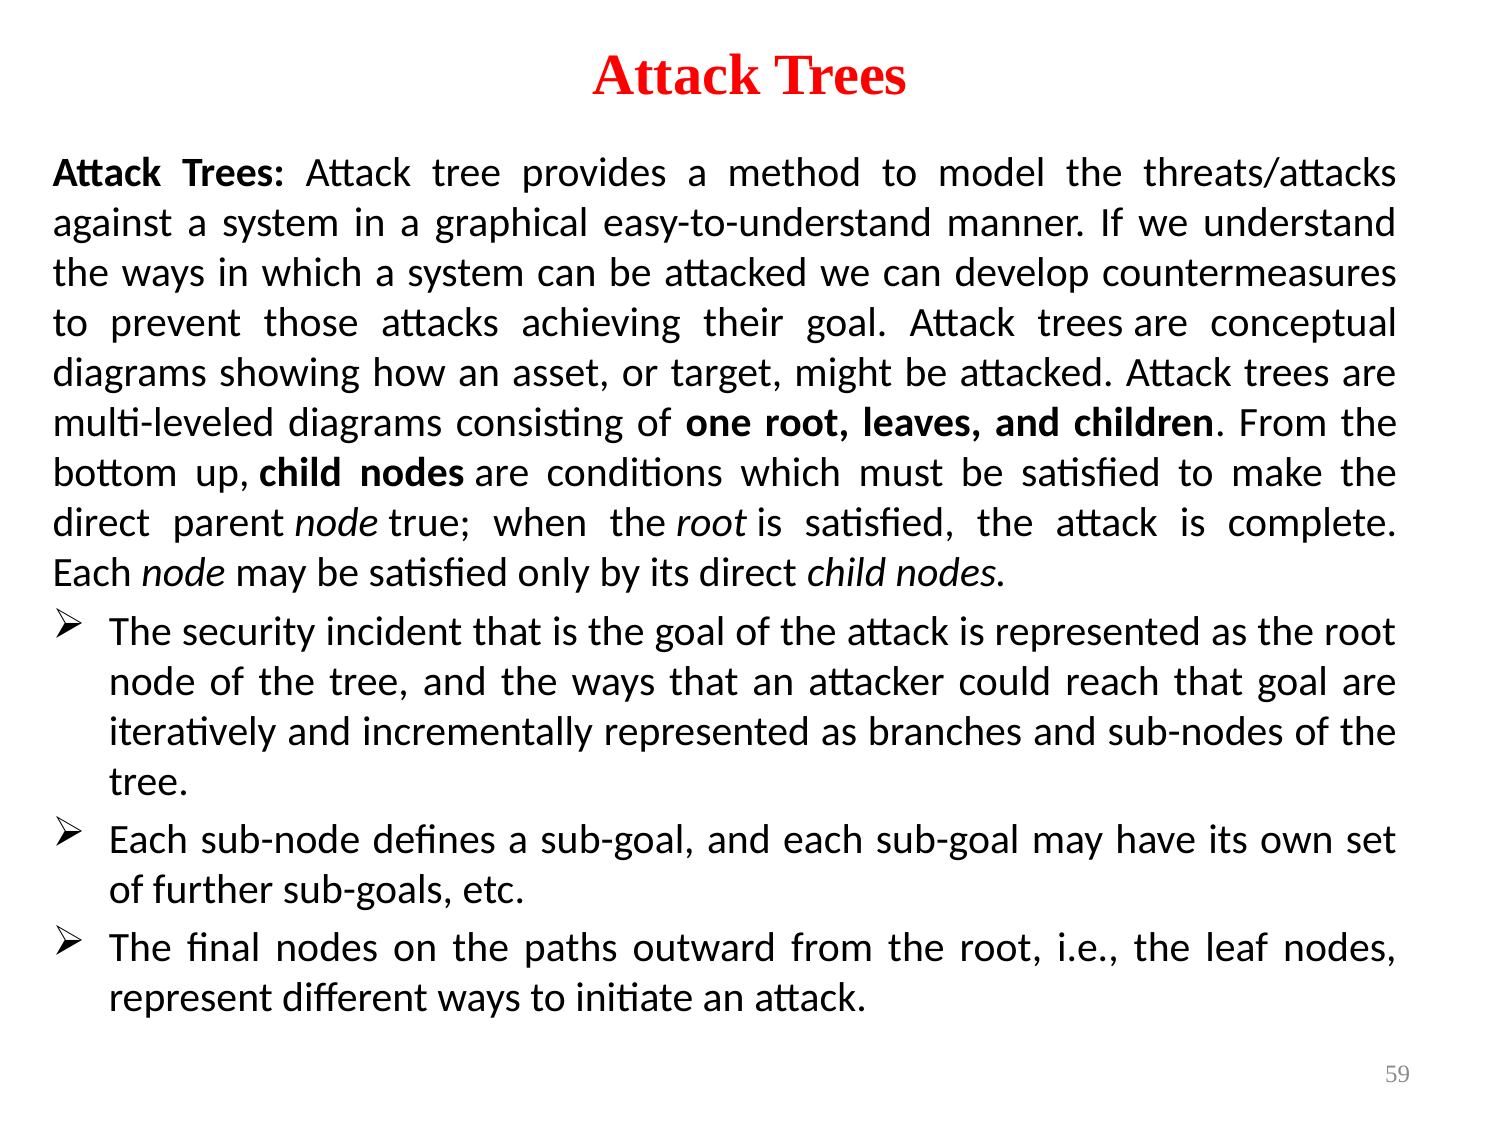

# Attack Trees
Attack Trees: Attack tree provides a method to model the threats/attacks against a system in a graphical easy-to-understand manner. If we understand the ways in which a system can be attacked we can develop countermeasures to prevent those attacks achieving their goal. Attack trees are conceptual diagrams showing how an asset, or target, might be attacked. Attack trees are multi-leveled diagrams consisting of one root, leaves, and children. From the bottom up, child nodes are conditions which must be satisfied to make the direct parent node true; when the root is satisfied, the attack is complete. Each node may be satisfied only by its direct child nodes.
The security incident that is the goal of the attack is represented as the root node of the tree, and the ways that an attacker could reach that goal are iteratively and incrementally represented as branches and sub-nodes of the tree.
Each sub-node defines a sub-goal, and each sub-goal may have its own set of further sub-goals, etc.
The final nodes on the paths outward from the root, i.e., the leaf nodes, represent different ways to initiate an attack.
59